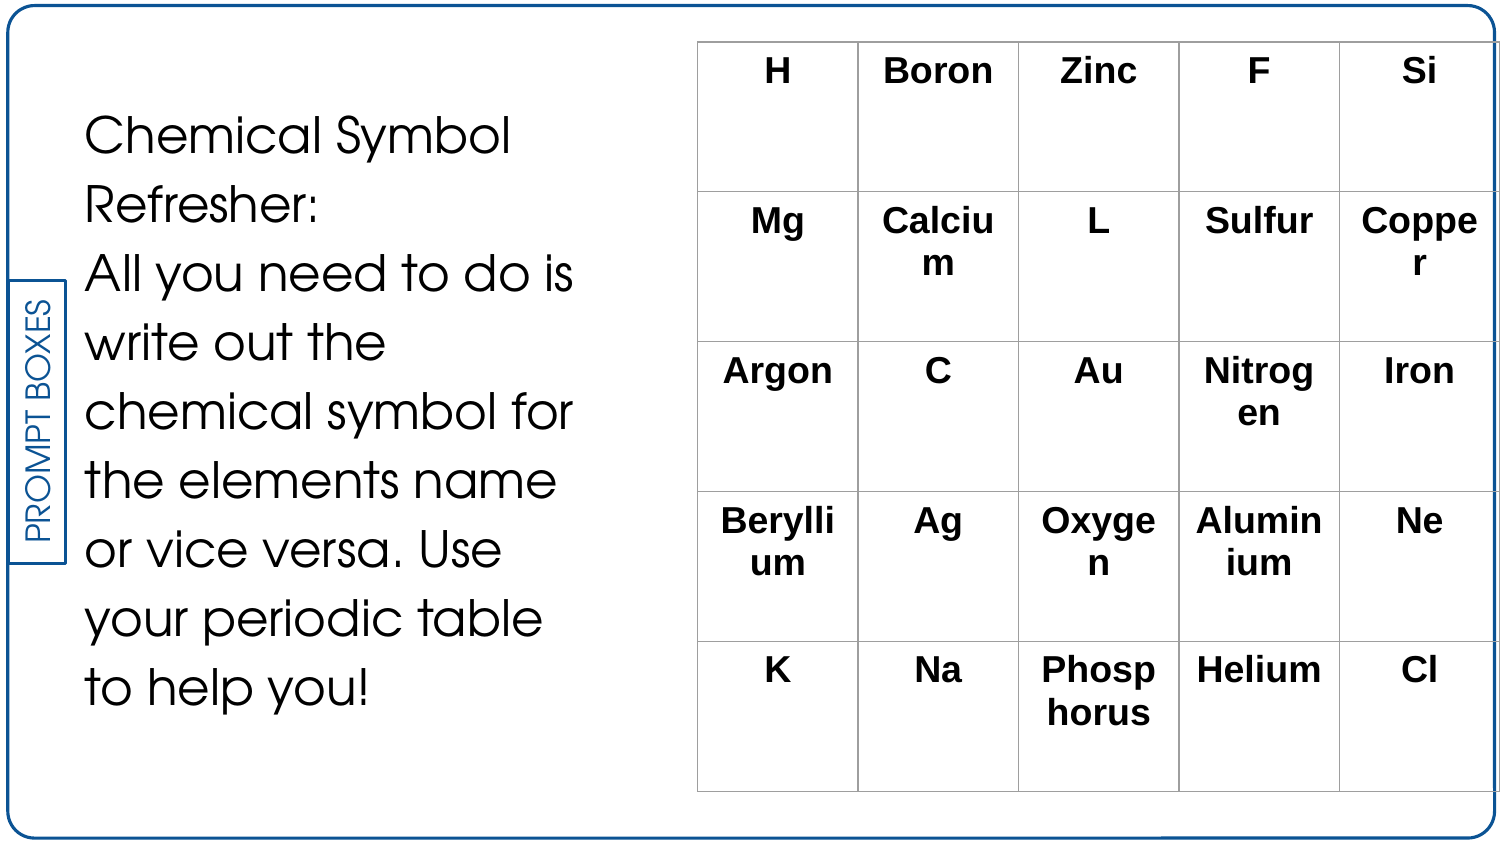

| H | Boron | Zinc | F | Si |
| --- | --- | --- | --- | --- |
| Mg | Calcium | L | Sulfur | Copper |
| Argon | C | Au | Nitrogen | Iron |
| Beryllium | Ag | Oxygen | Aluminium | Ne |
| K | Na | Phosphorus | Helium | Cl |
Chemical Symbol Refresher:
All you need to do is write out the chemical symbol for the elements name or vice versa. Use your periodic table to help you!